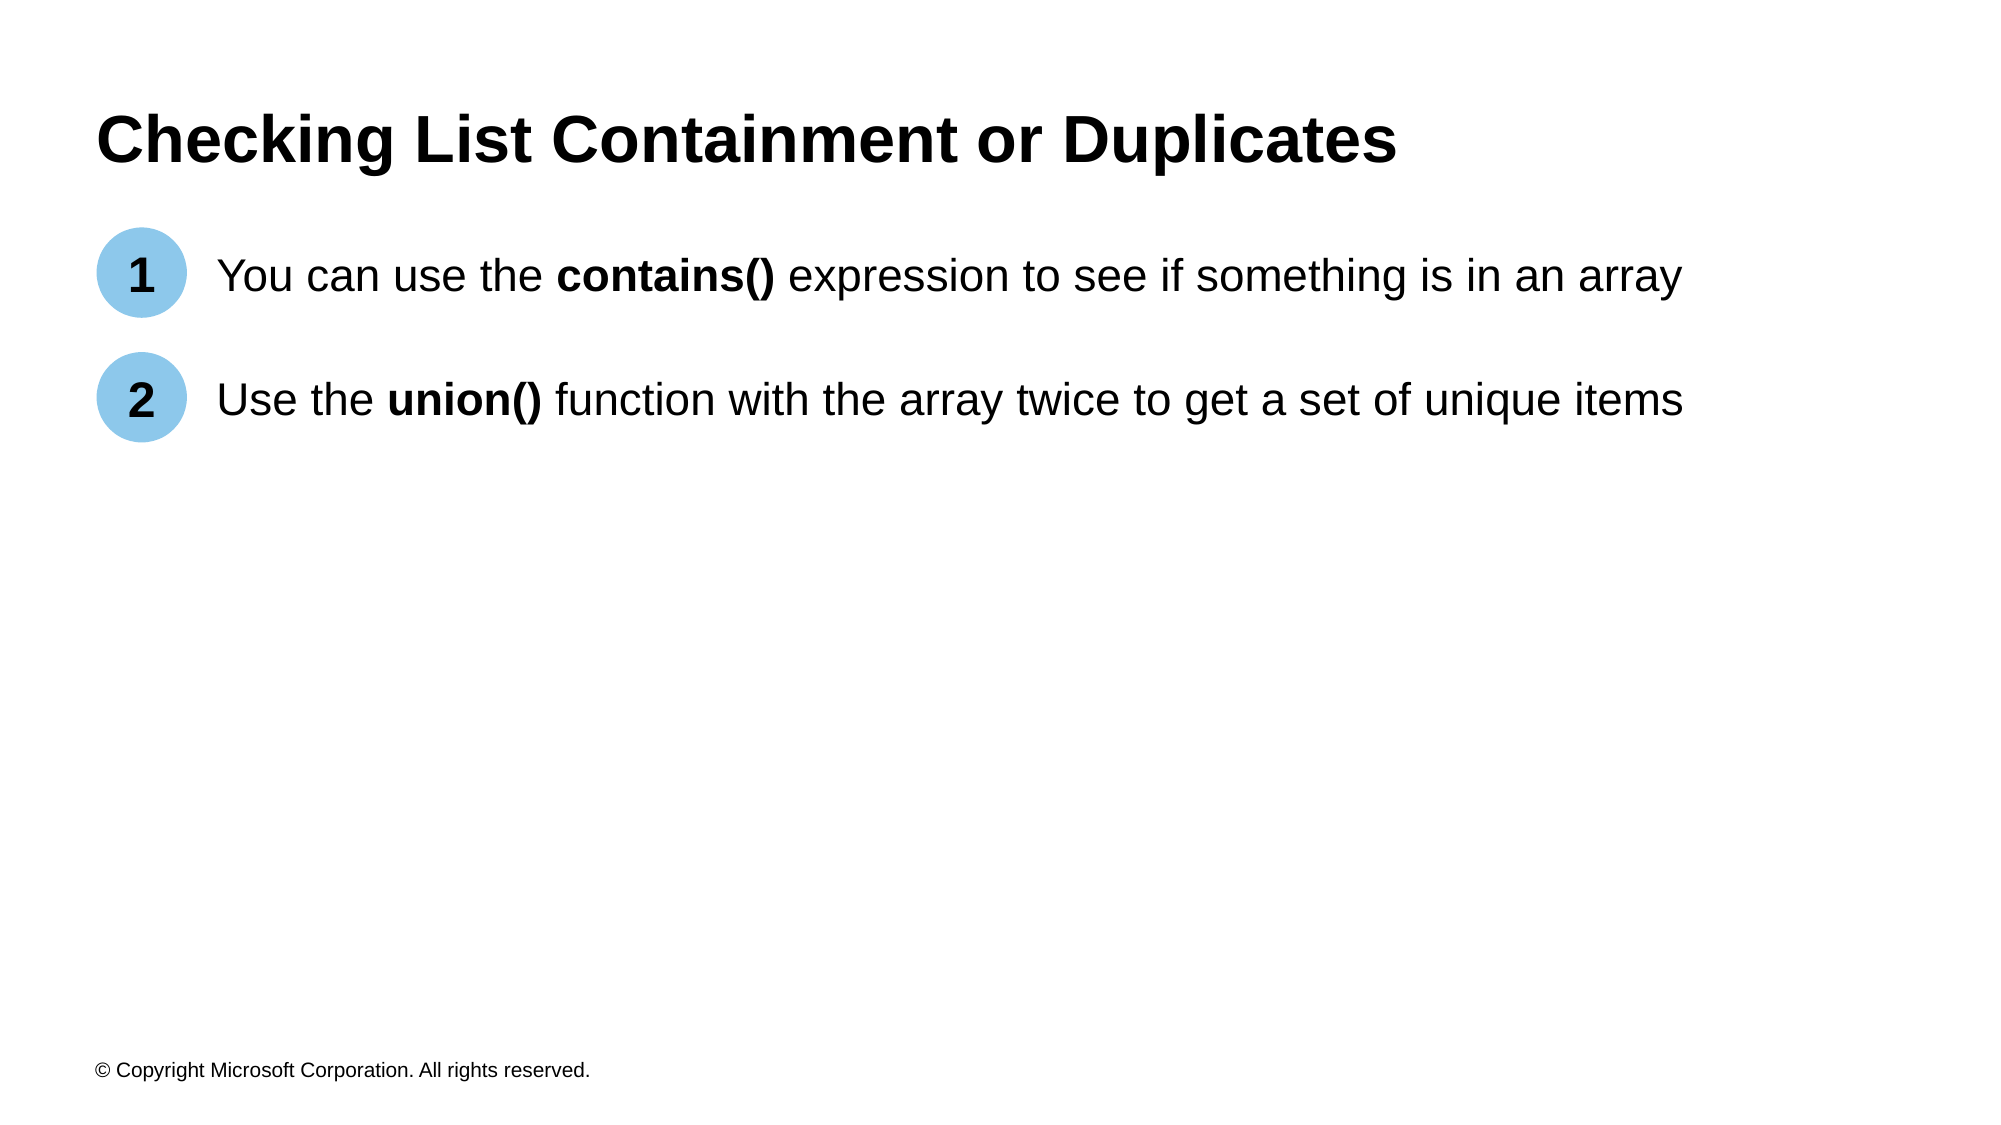

# Checking List Containment or Duplicates
1
You can use the contains() expression to see if something is in an array
2
Use the union() function with the array twice to get a set of unique items